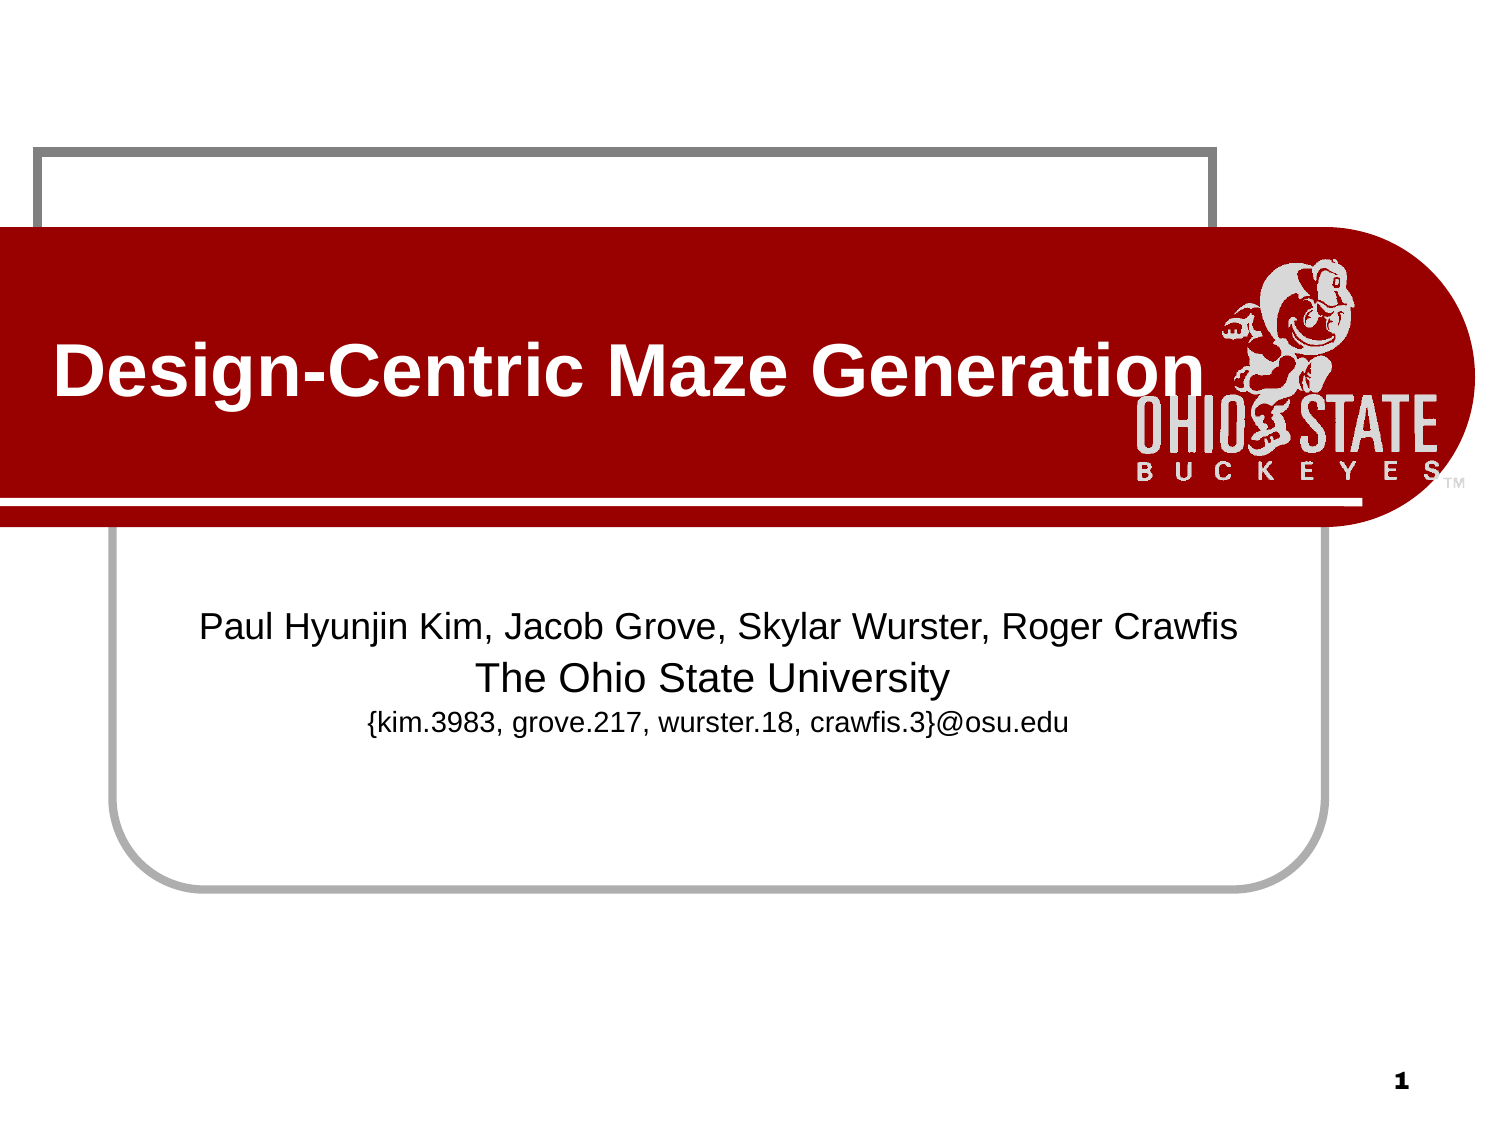

# Design-Centric Maze Generation
Paul Hyunjin Kim, Jacob Grove, Skylar Wurster, Roger Crawfis
The Ohio State University
{kim.3983, grove.217, wurster.18, crawfis.3}@osu.edu
1